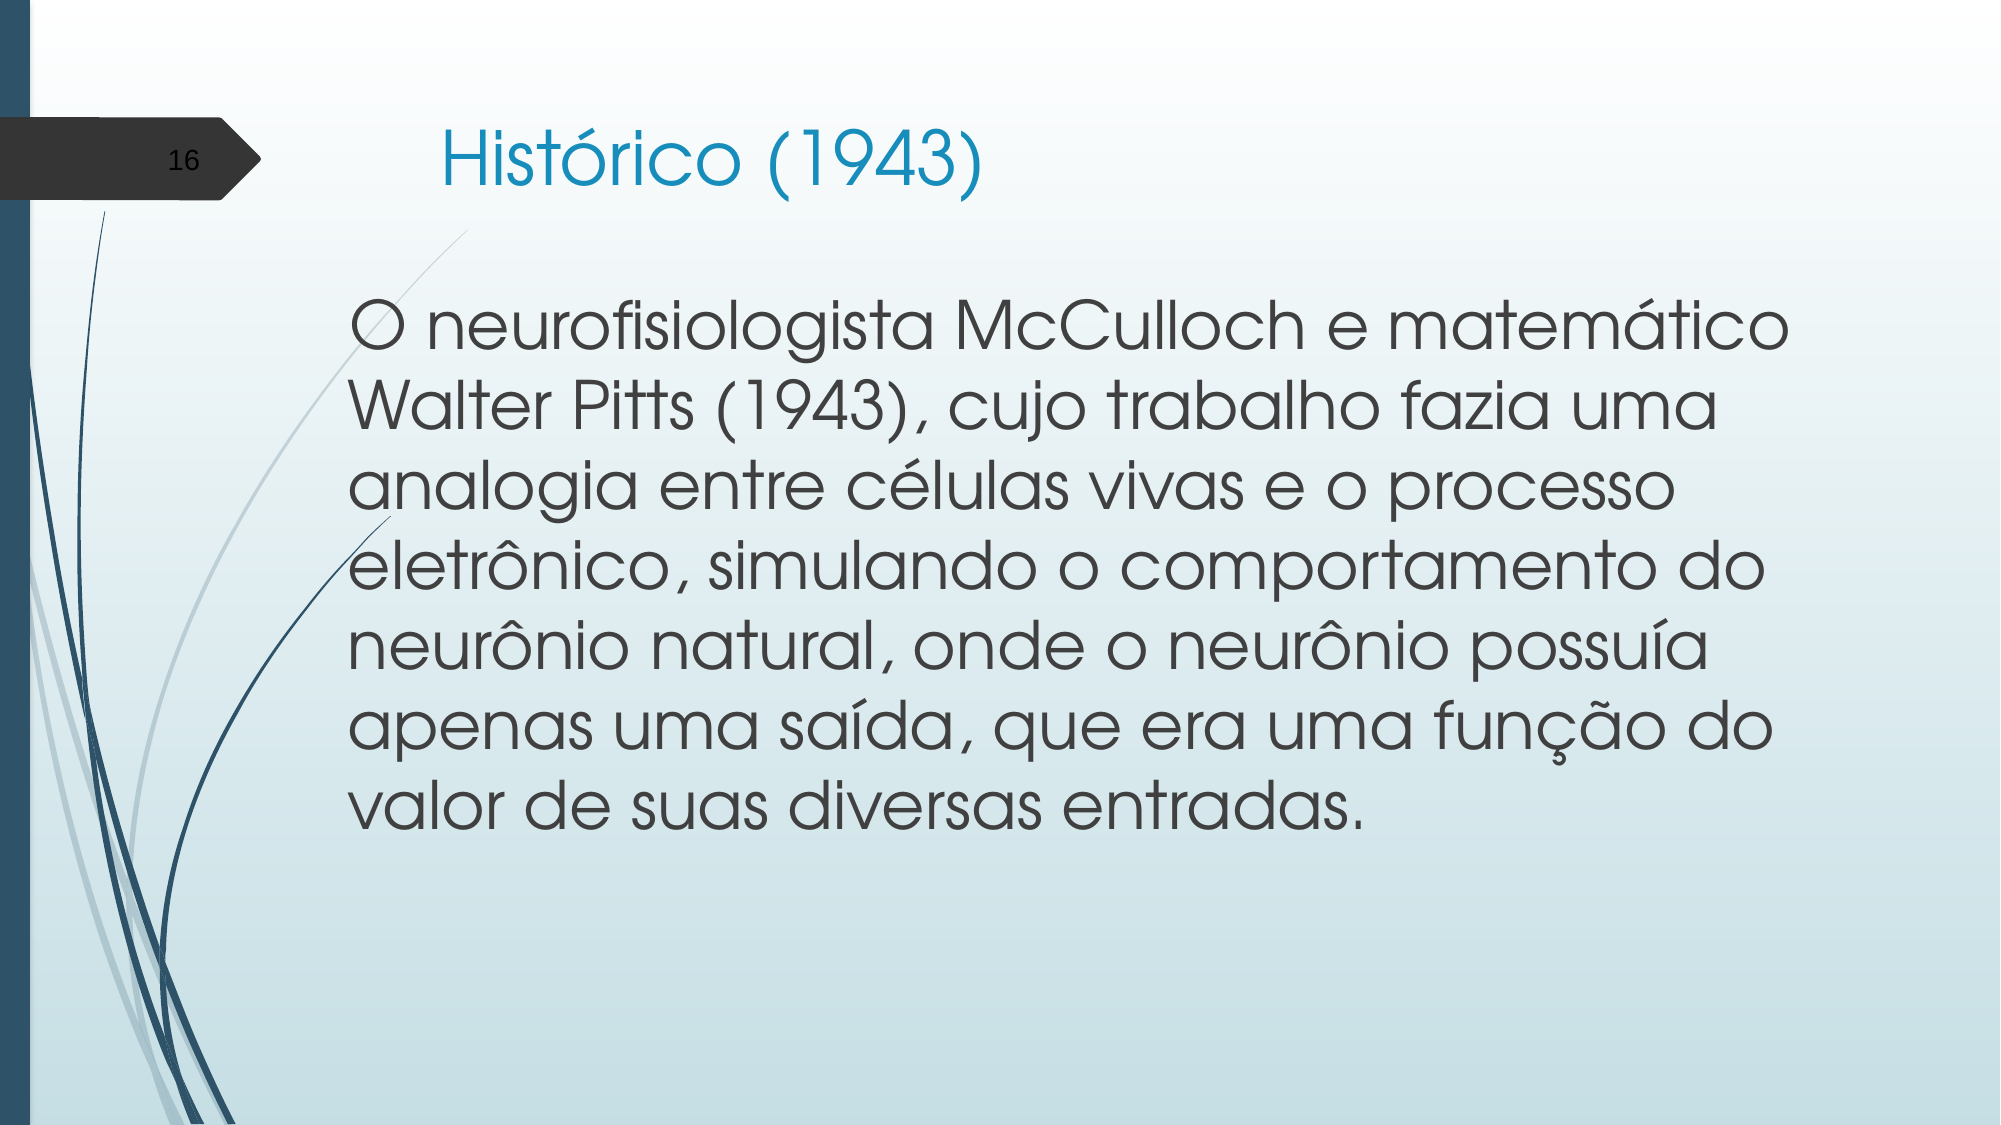

# Histórico (1943)
16
O neurofisiologista McCulloch e matemático Walter Pitts (1943), cujo trabalho fazia uma analogia entre células vivas e o processo eletrônico, simulando o comportamento do neurônio natural, onde o neurônio possuía apenas uma saída, que era uma função do valor de suas diversas entradas.